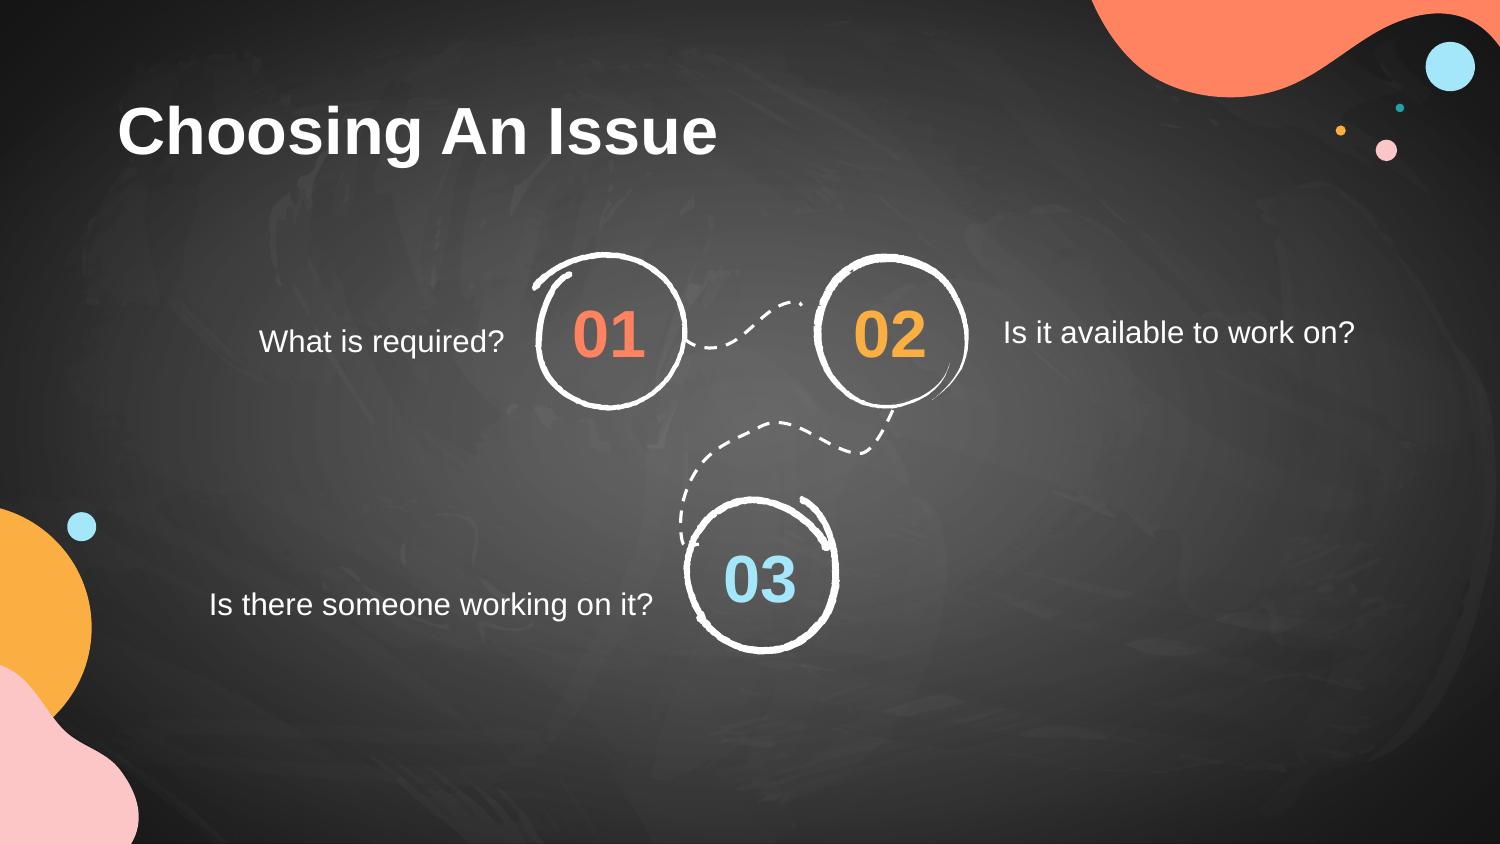

# Choosing An Issue

What is required?
Is it available to work on?
01
02

03
Is there someone working on it?